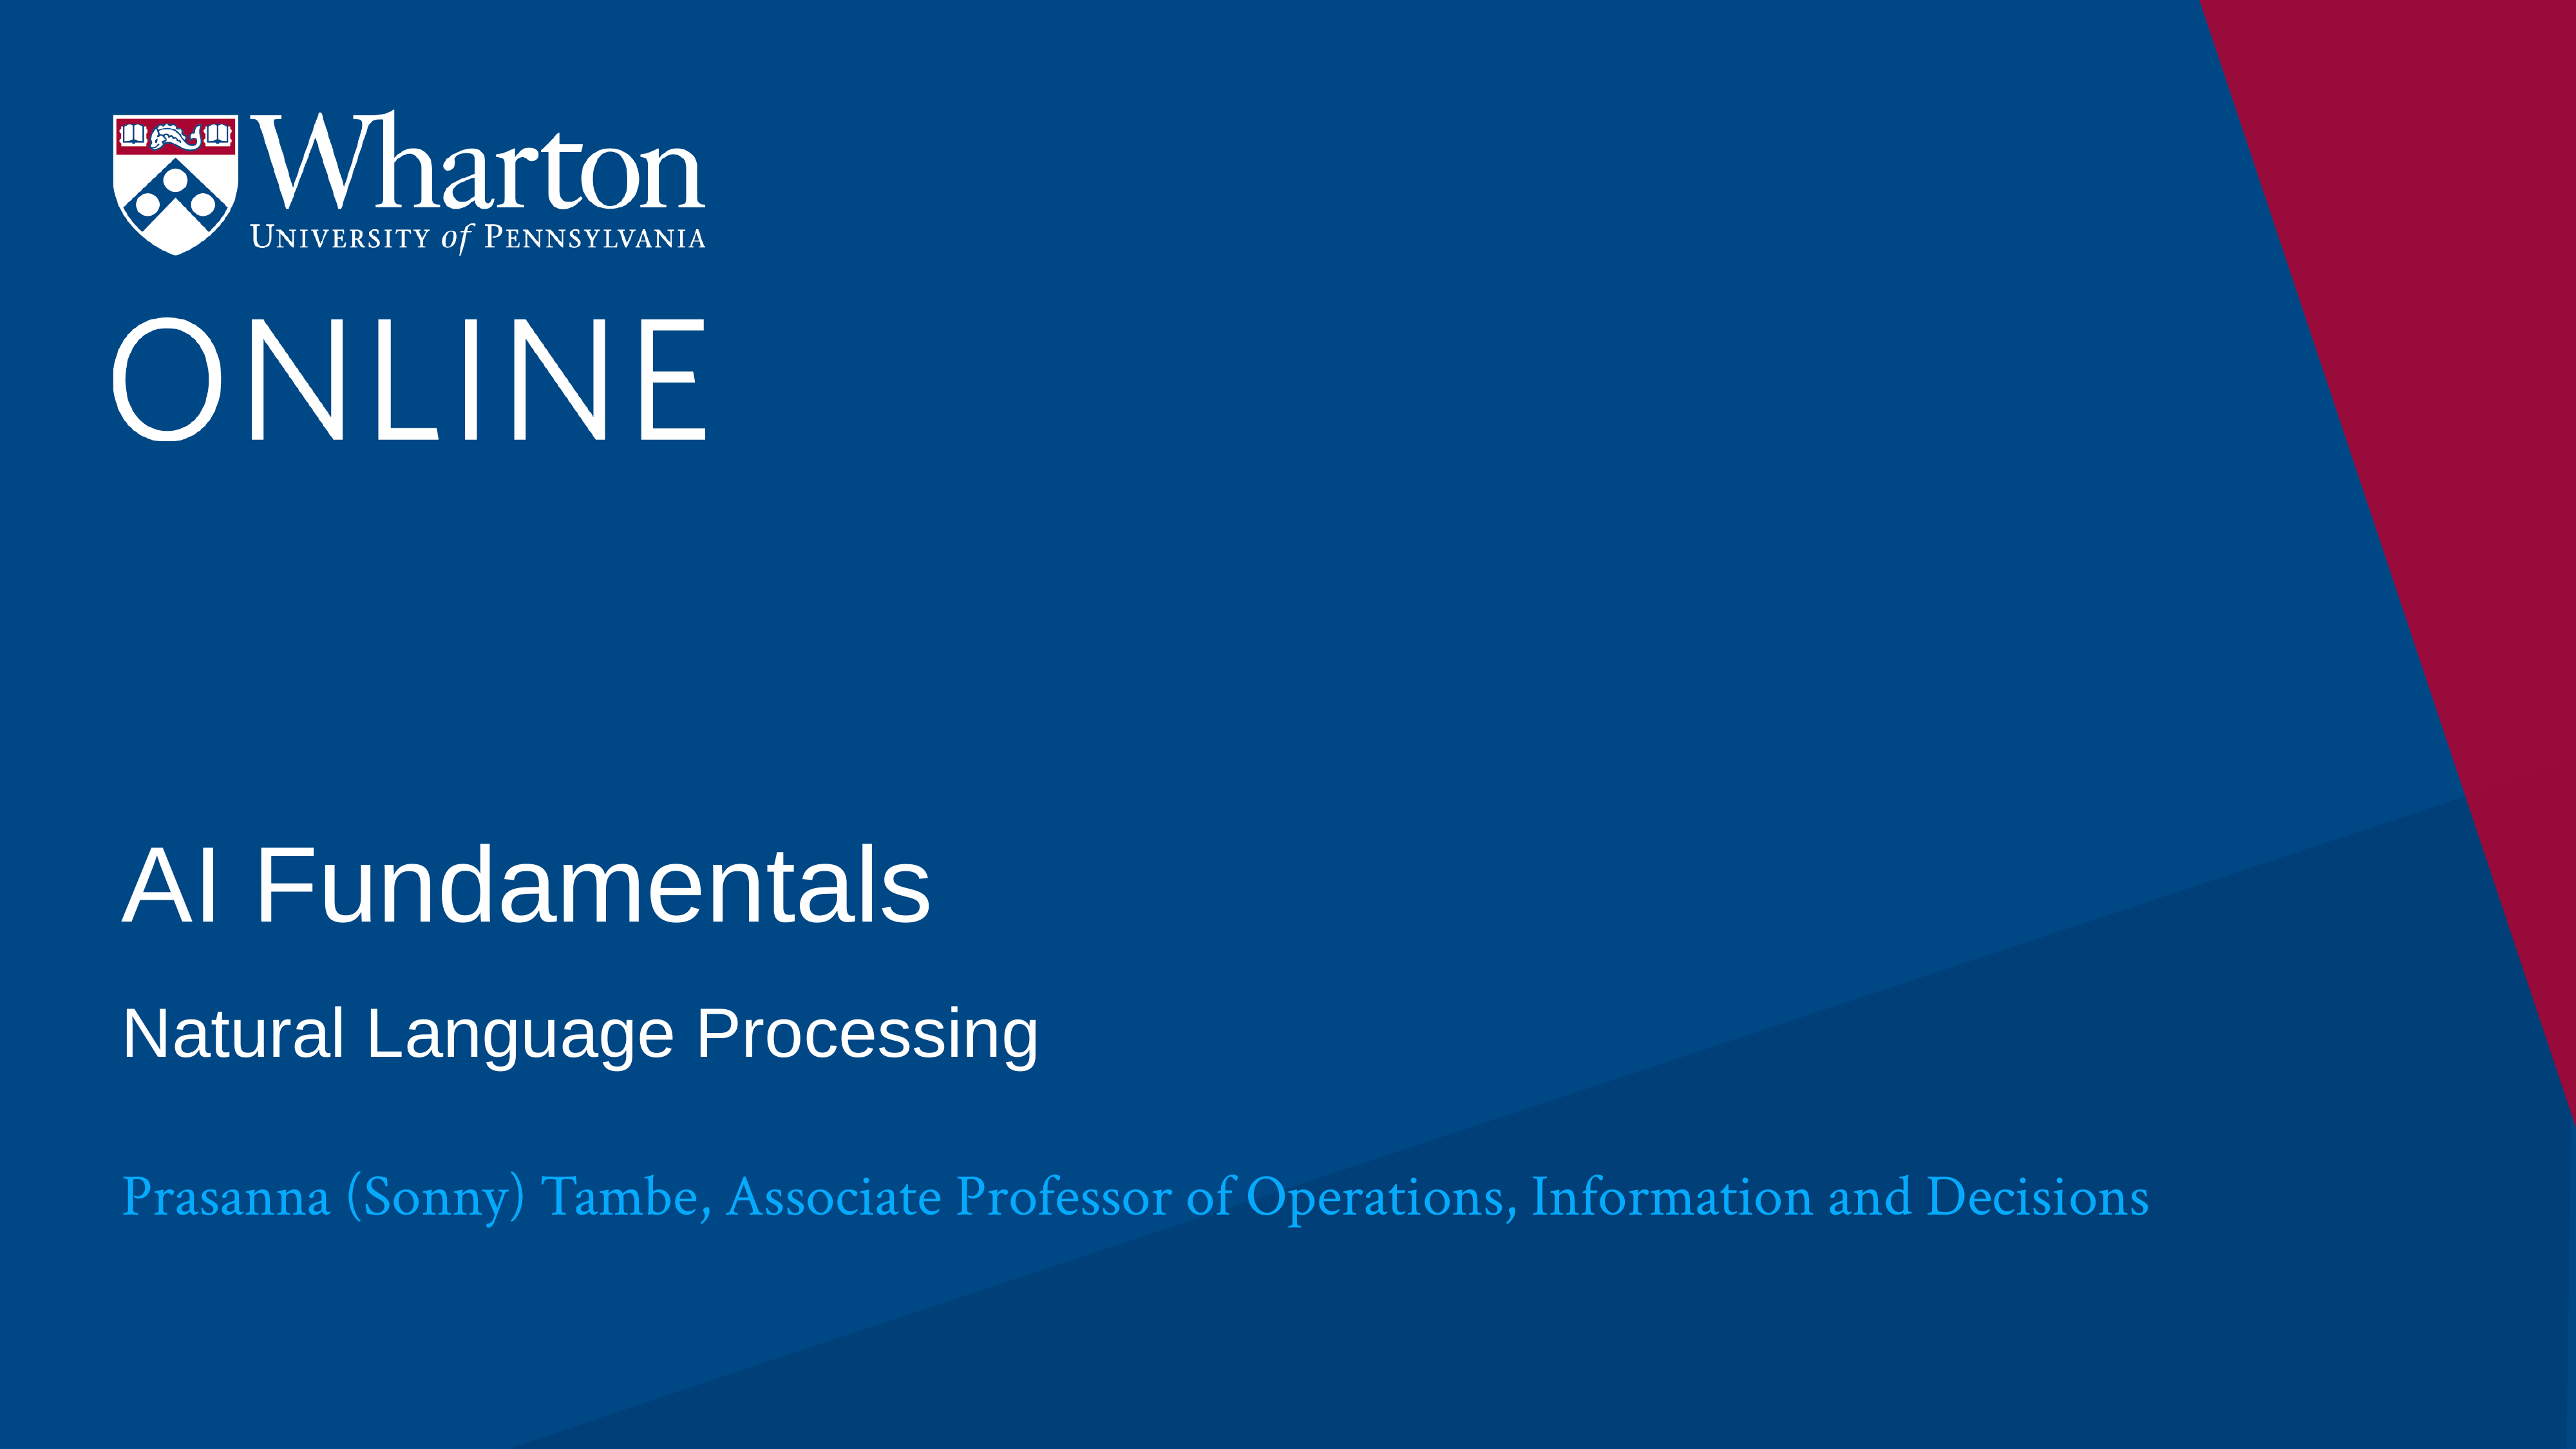

# AI Fundamentals
Natural Language Processing
Prasanna (Sonny) Tambe, Associate Professor of Operations, Information and Decisions